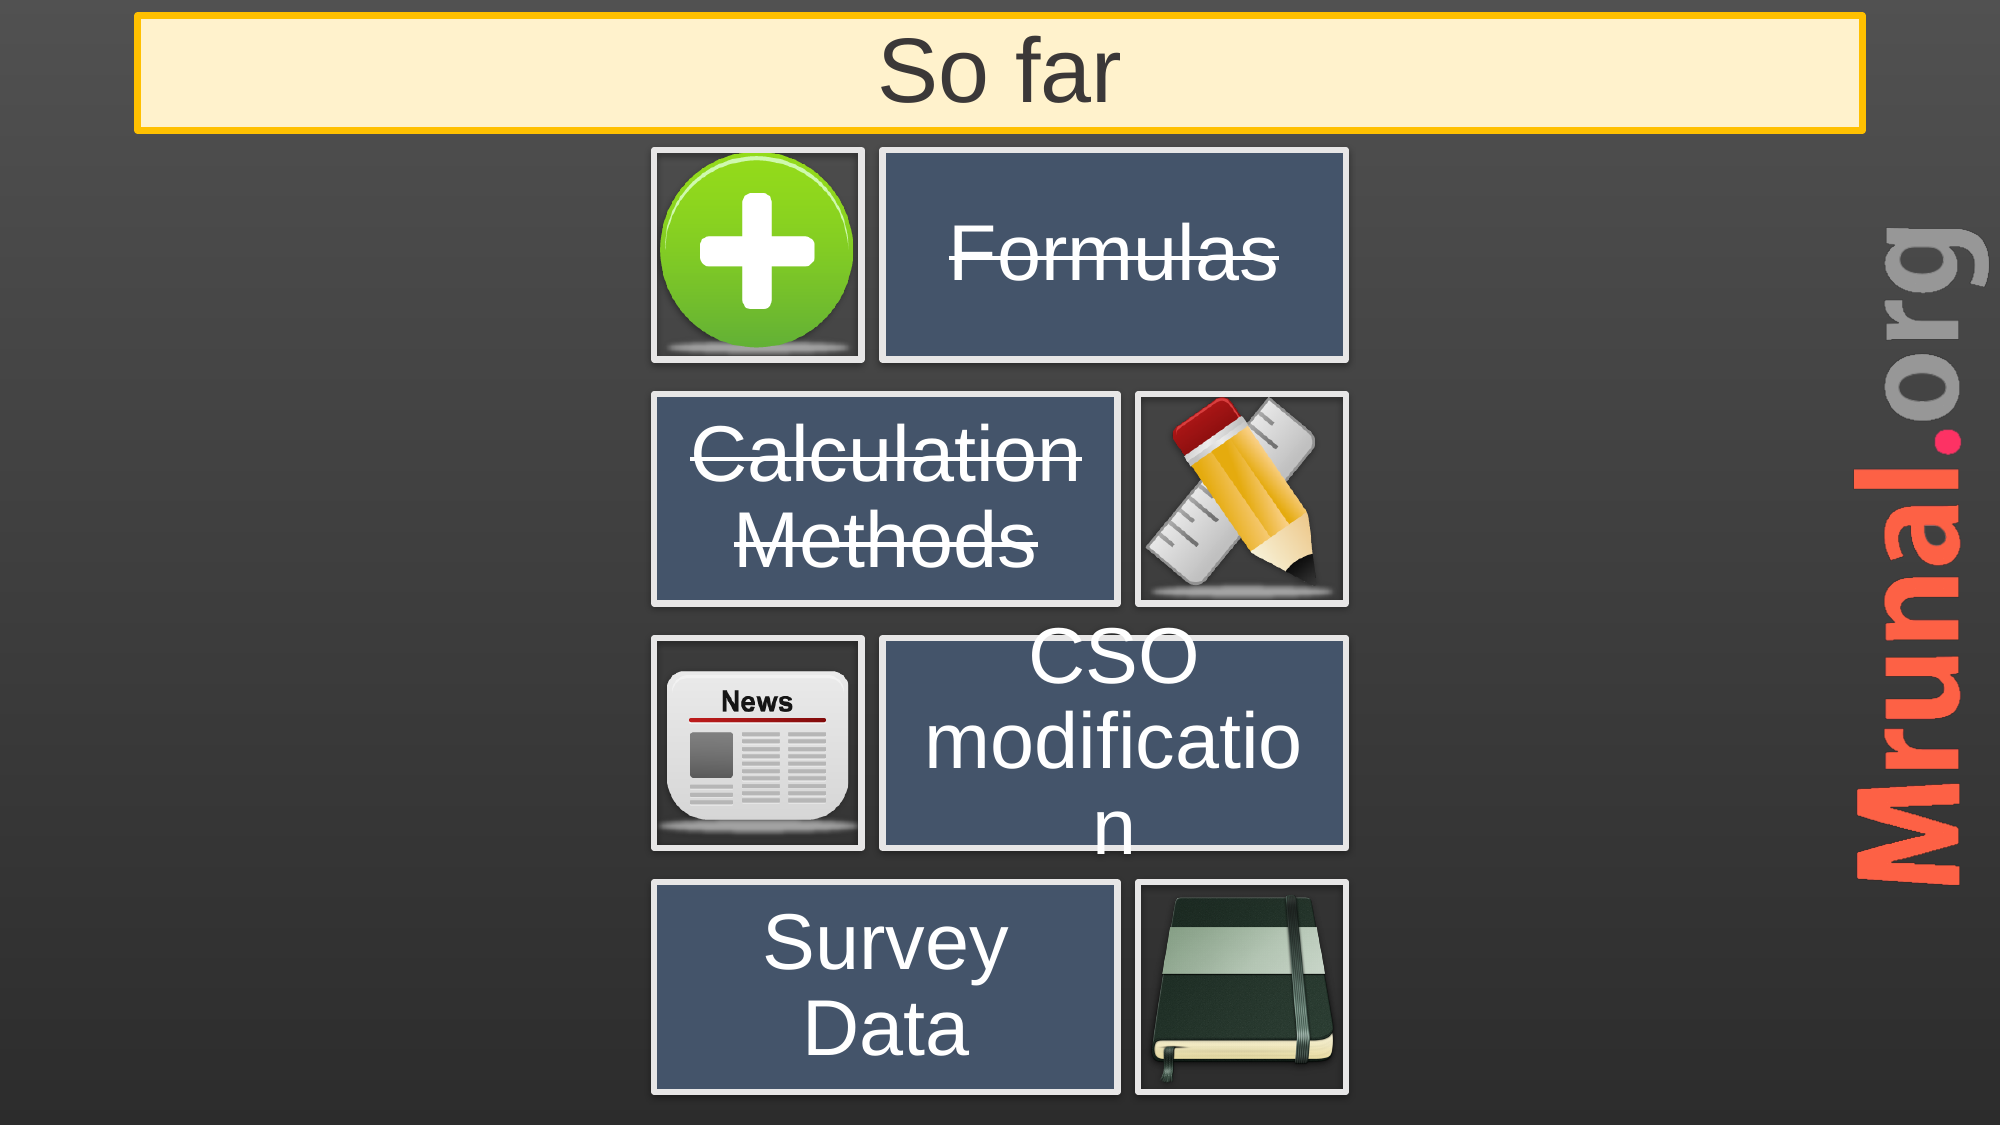

# So far
Formulas
Calculation Methods
CSO modification
Survey Data